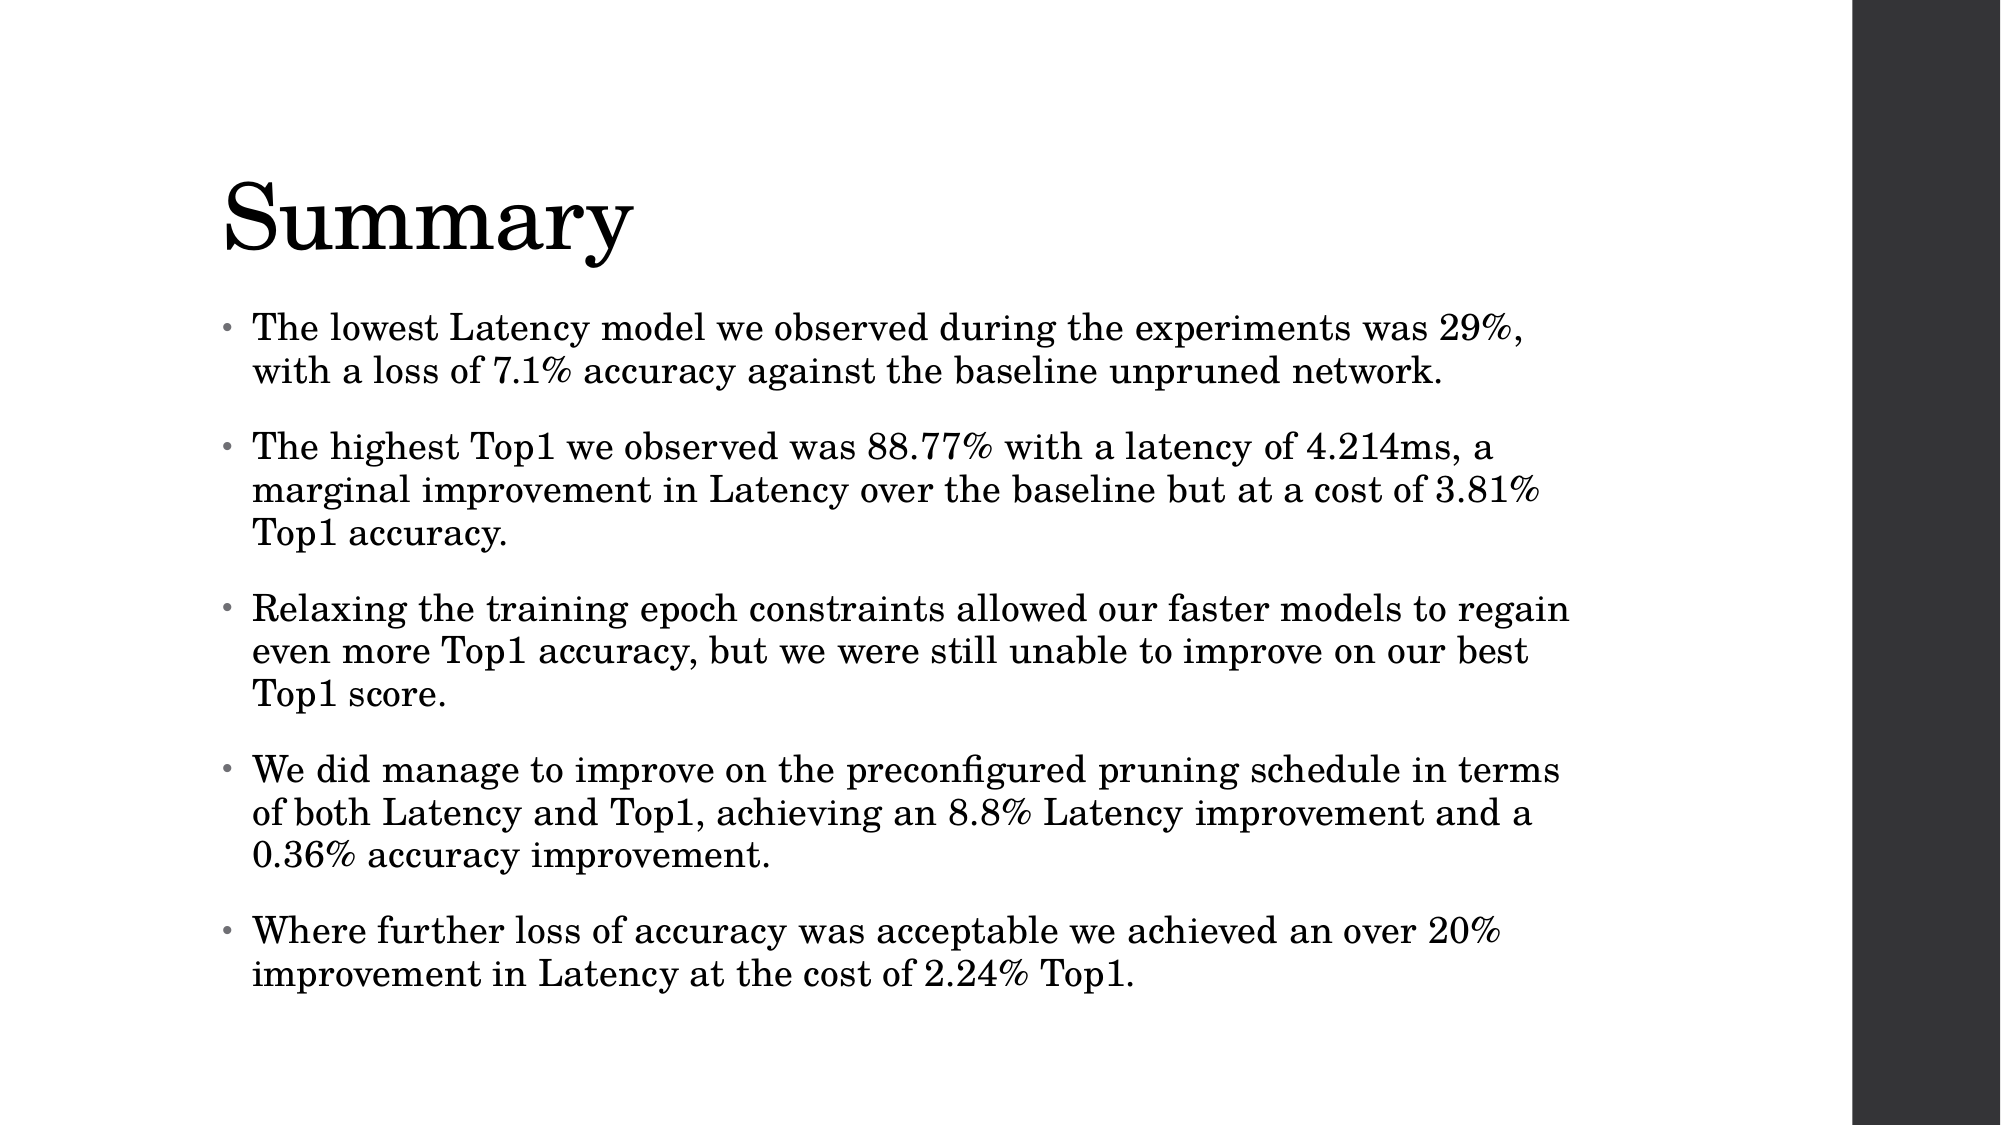

# Summary
The lowest Latency model we observed during the experiments was 29%, with a loss of 7.1% accuracy against the baseline unpruned network.
The highest Top1 we observed was 88.77% with a latency of 4.214ms, a marginal improvement in Latency over the baseline but at a cost of 3.81% Top1 accuracy.
Relaxing the training epoch constraints allowed our faster models to regain even more Top1 accuracy, but we were still unable to improve on our best Top1 score.
We did manage to improve on the preconfigured pruning schedule in terms of both Latency and Top1, achieving an 8.8% Latency improvement and a 0.36% accuracy improvement.
Where further loss of accuracy was acceptable we achieved an over 20% improvement in Latency at the cost of 2.24% Top1.